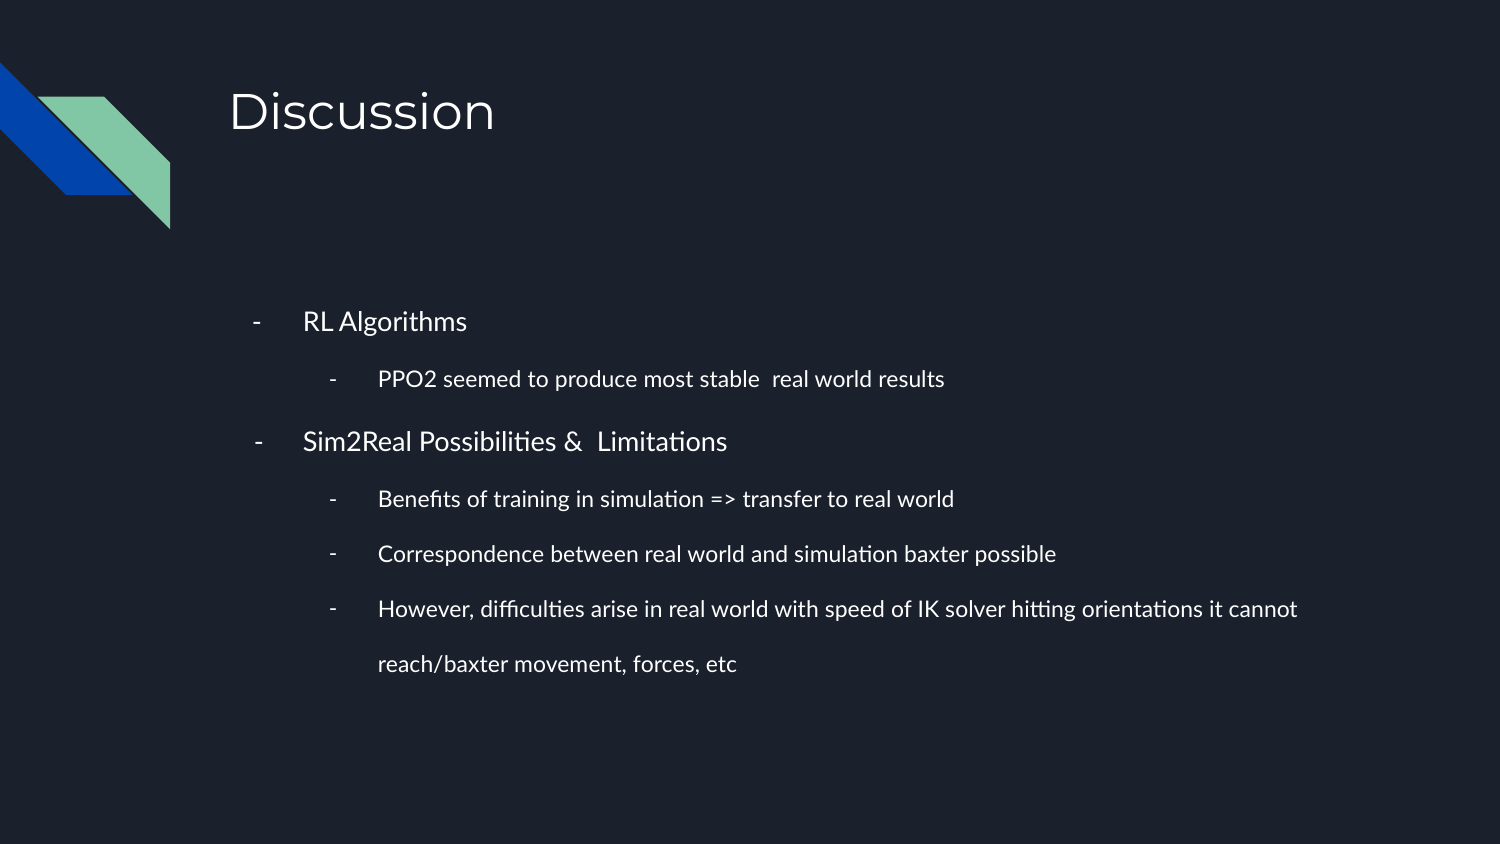

# Discussion
RL Algorithms
PPO2 seemed to produce most stable  real world results
Sim2Real Possibilities &  Limitations
Benefits of training in simulation => transfer to real world
Correspondence between real world and simulation baxter possible
However, difficulties arise in real world with speed of IK solver hitting orientations it cannot reach/baxter movement, forces, etc